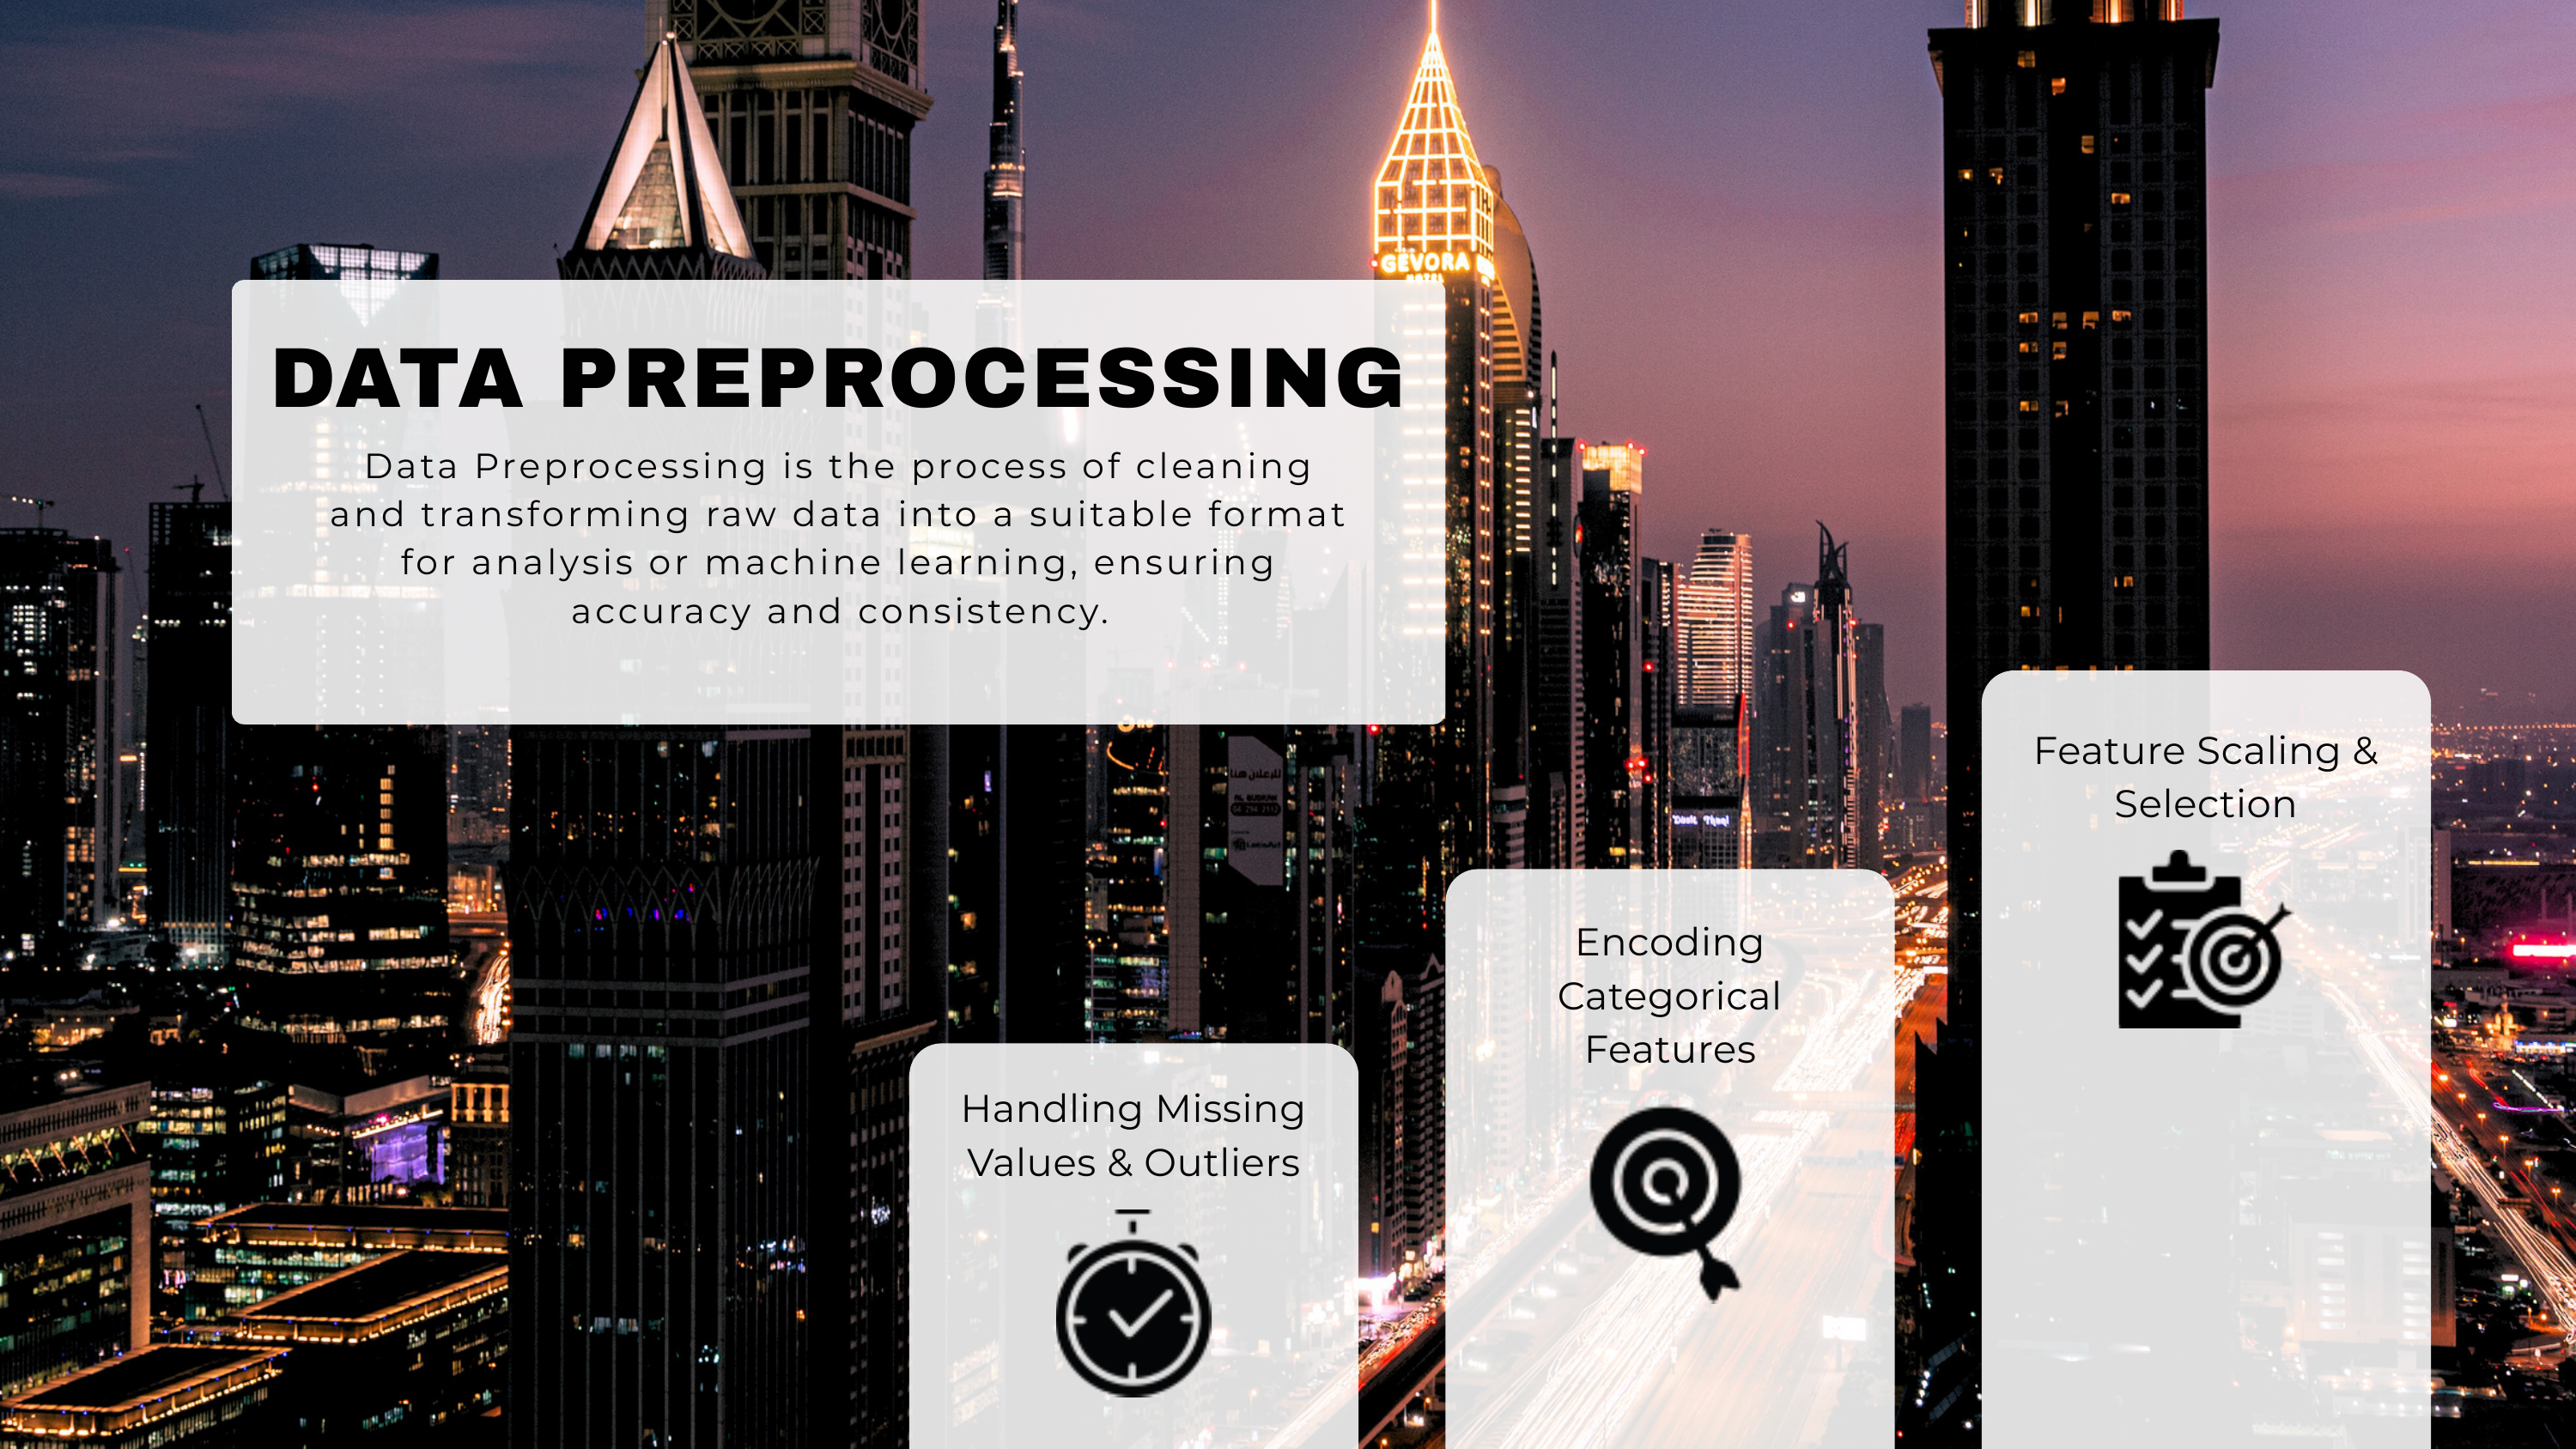

DATA PREPROCESSING

Data Preprocessing is the process of cleaning and transforming raw data into a suitable format for analysis or machine learning, ensuring accuracy and consistency.

Feature Scaling & Selection

Encoding Categorical Features

Handling Missing Values & Outliers